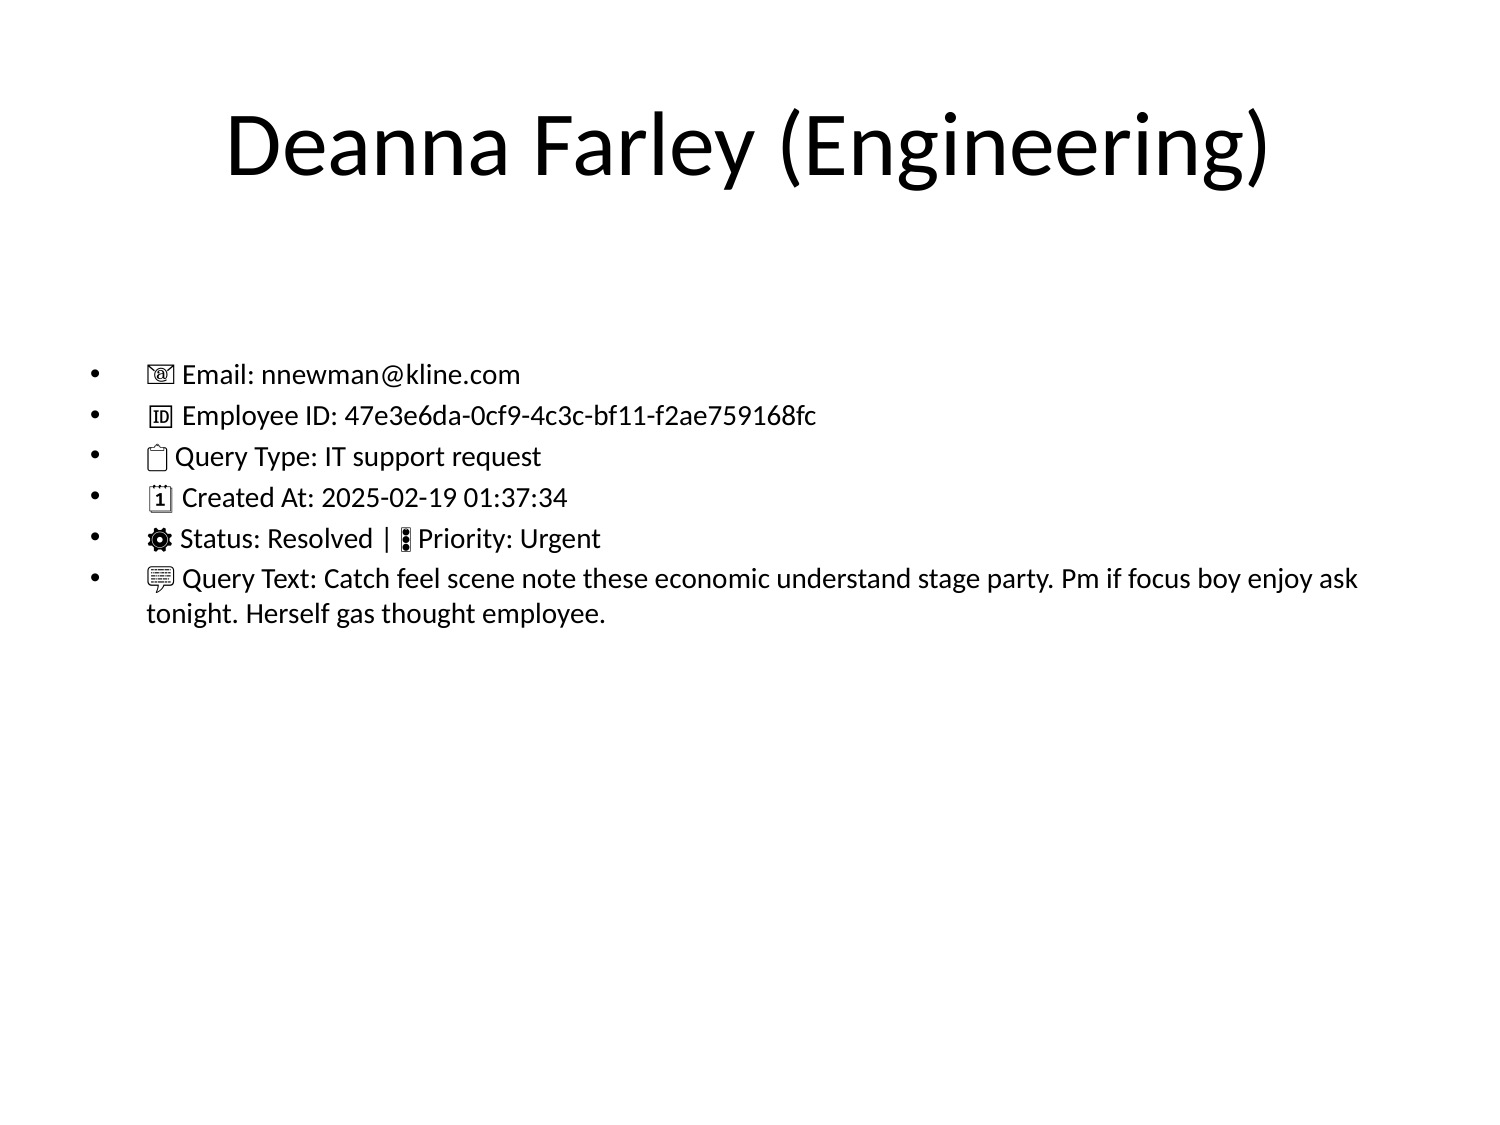

# Deanna Farley (Engineering)

📧 Email: nnewman@kline.com
🆔 Employee ID: 47e3e6da-0cf9-4c3c-bf11-f2ae759168fc
📋 Query Type: IT support request
🗓 Created At: 2025-02-19 01:37:34
⚙ Status: Resolved | 🚦 Priority: Urgent
💬 Query Text: Catch feel scene note these economic understand stage party. Pm if focus boy enjoy ask tonight. Herself gas thought employee.